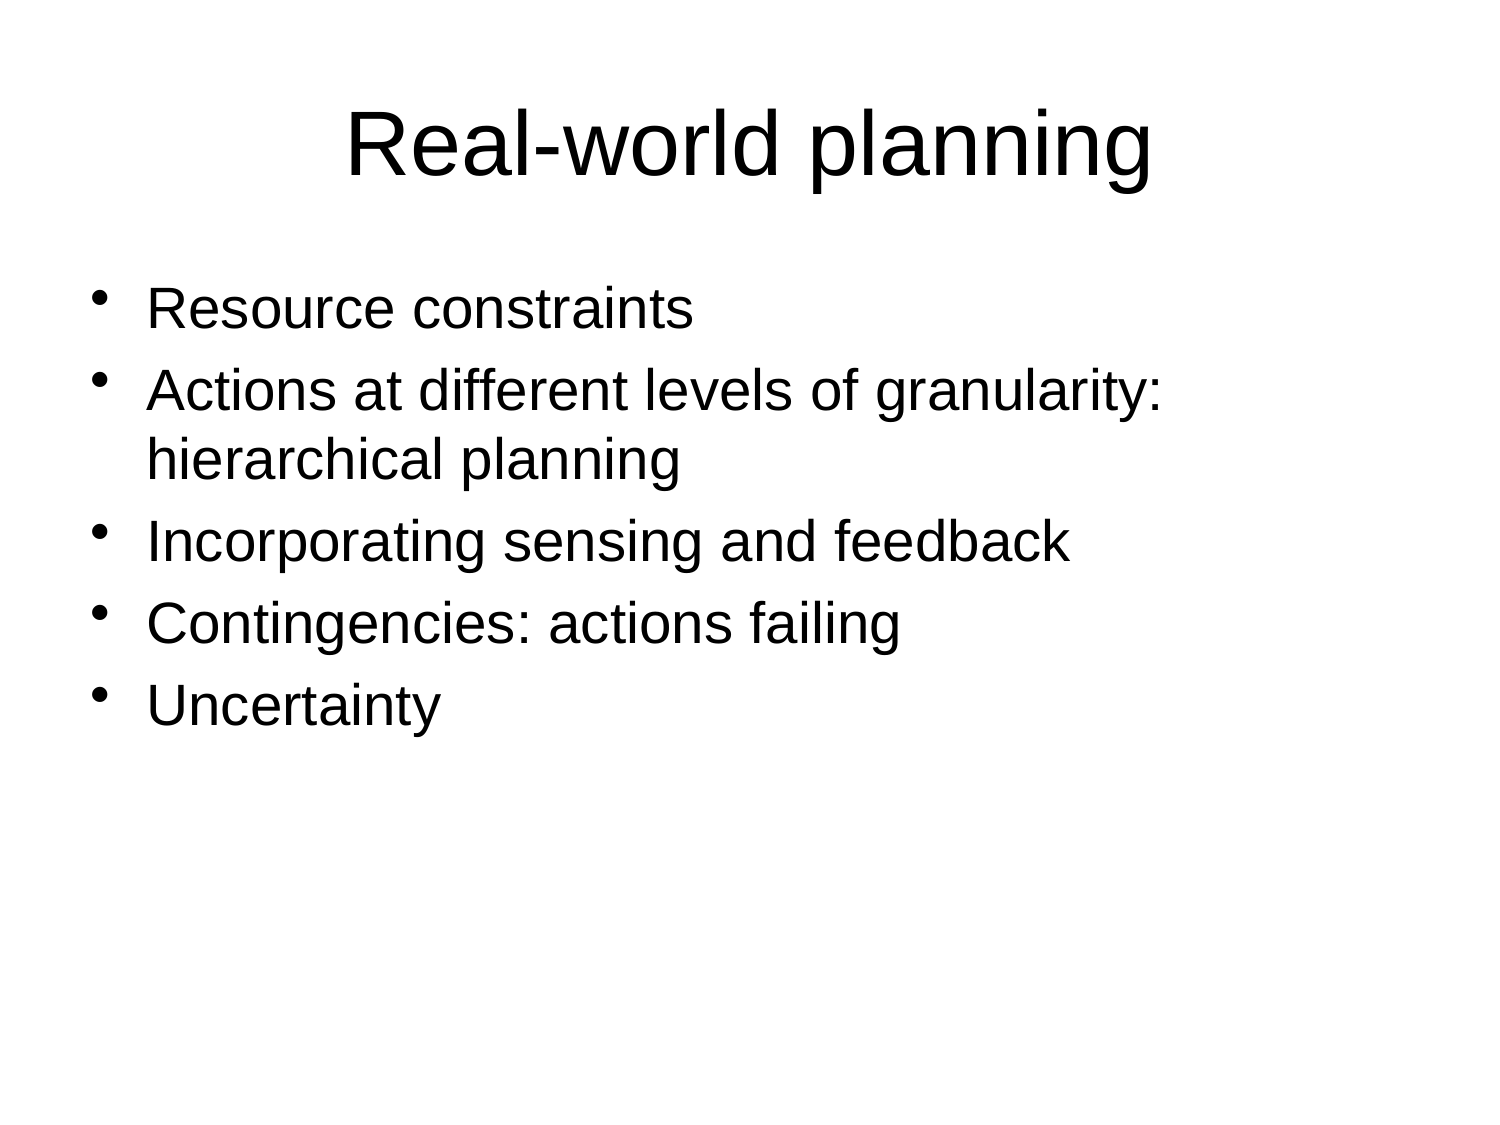

# Real-world planning
Resource constraints
Actions at different levels of granularity: hierarchical planning
Incorporating sensing and feedback
Contingencies: actions failing
Uncertainty